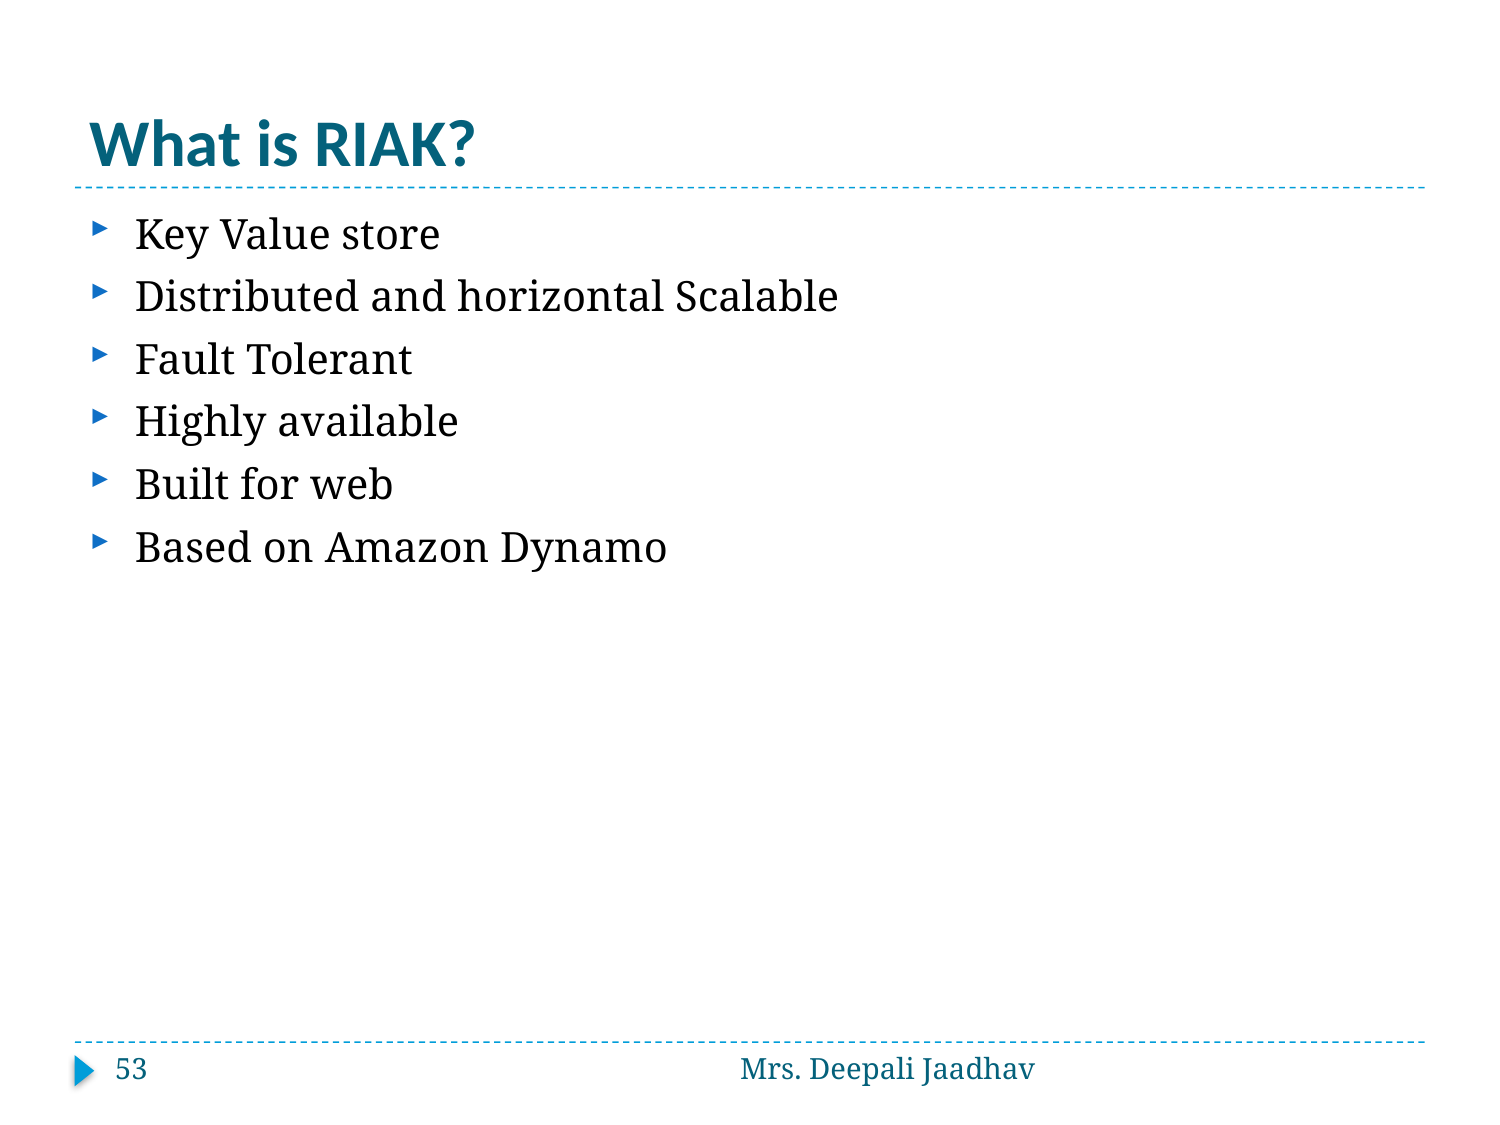

# What is RIAK?
Key Value store
Distributed and horizontal Scalable
Fault Tolerant
Highly available
Built for web
Based on Amazon Dynamo

53
Mrs. Deepali Jaadhav